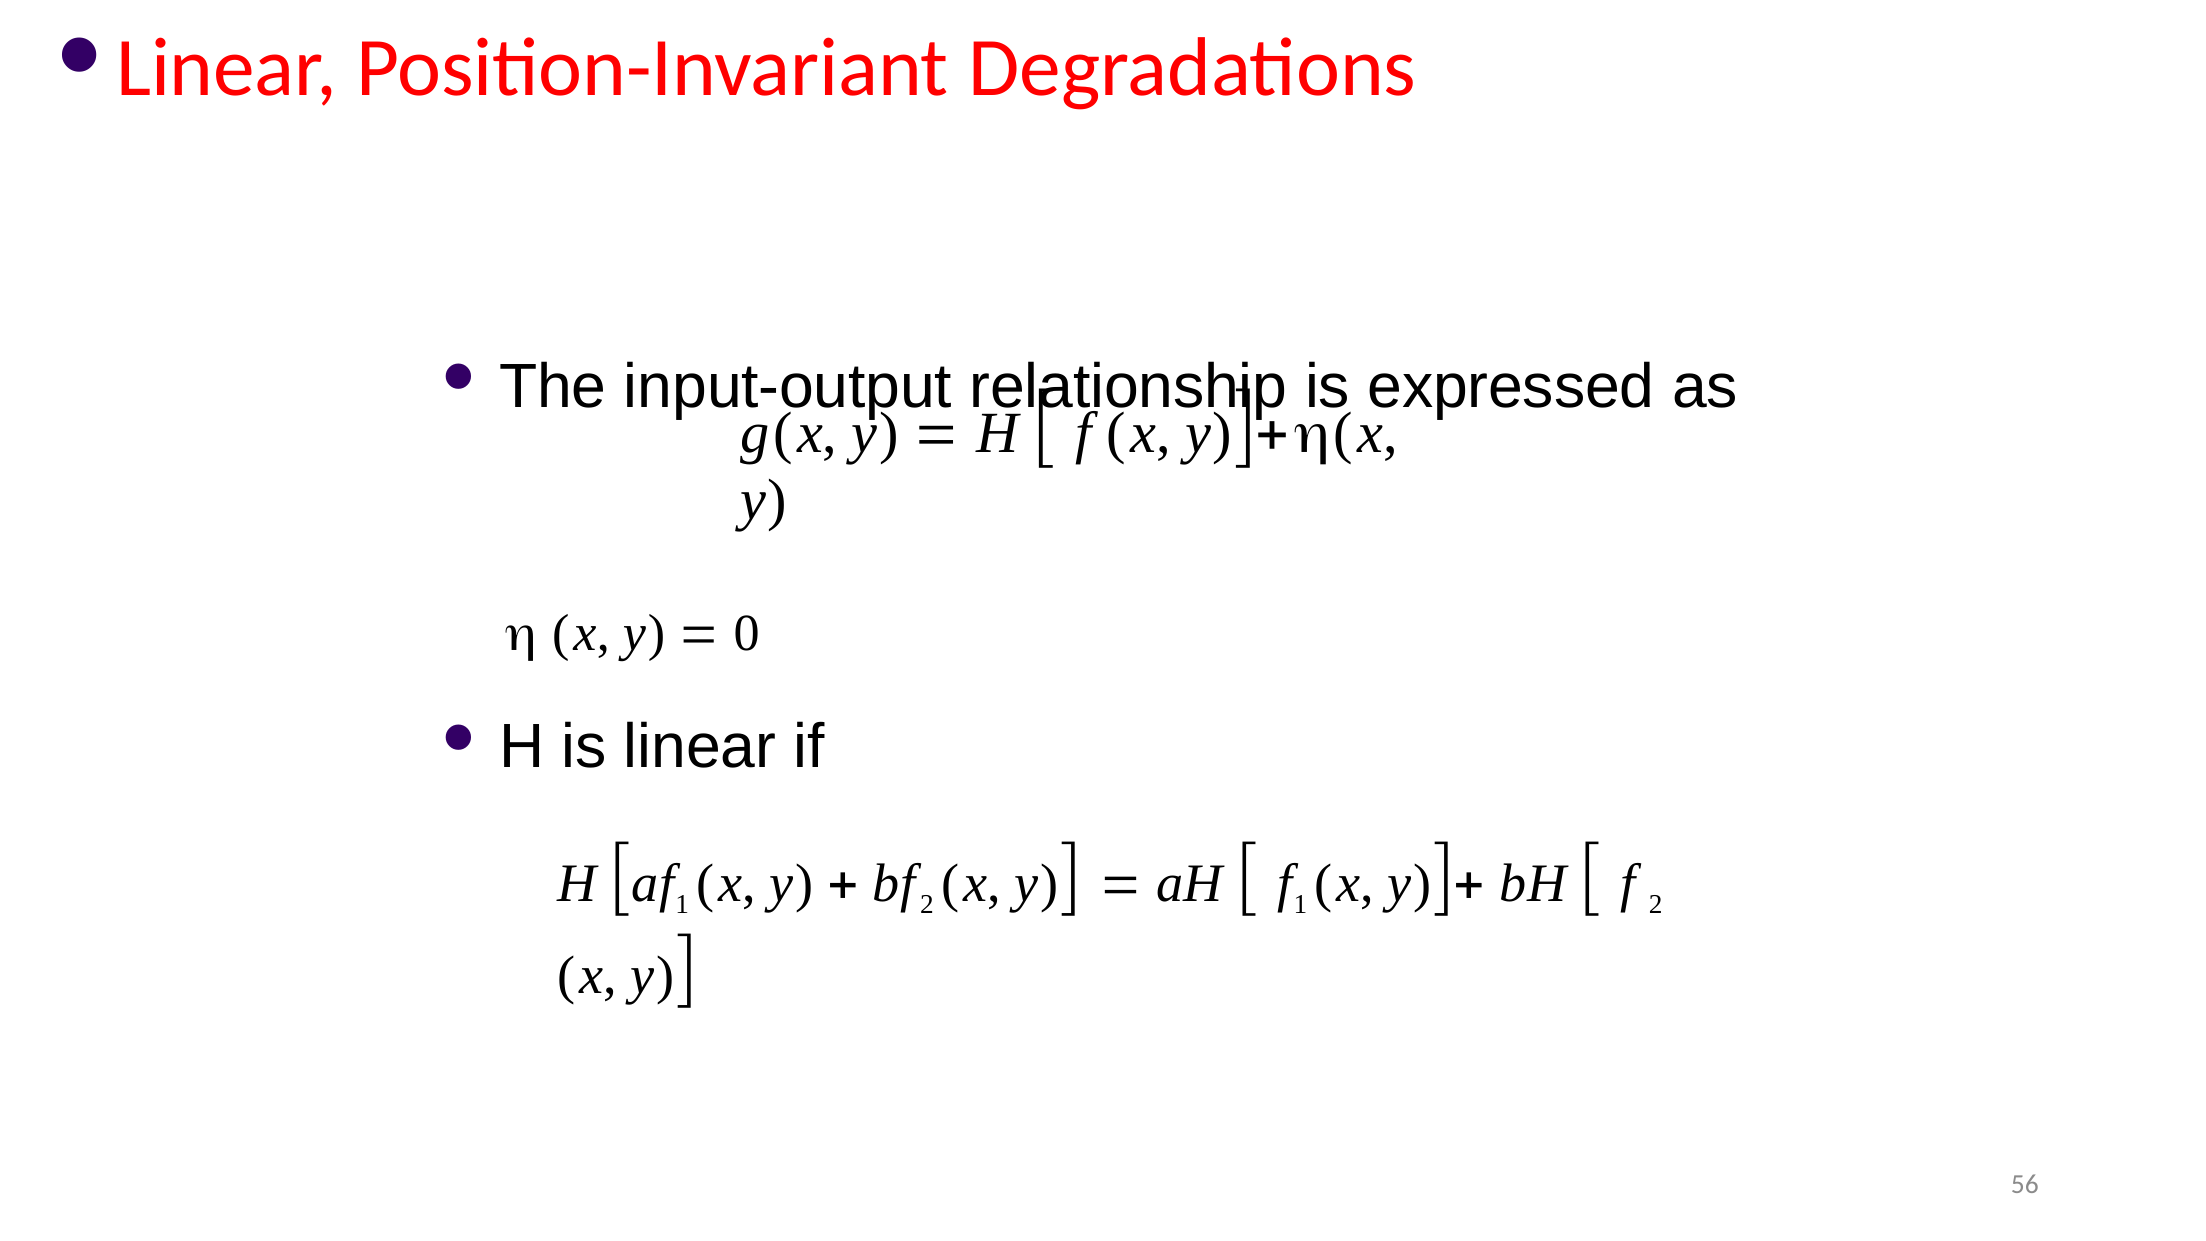

Linear, Position-Invariant Degradations
The input-output relationship is expressed as
# g(x, y) = H [ f (x, y)]+η(x, y)
η (x, y) = 0
H is linear if
H [af1 (x, y) + bf2 (x, y)] = aH [ f1 (x, y)]+ bH [ f 2 (x, y)]
56